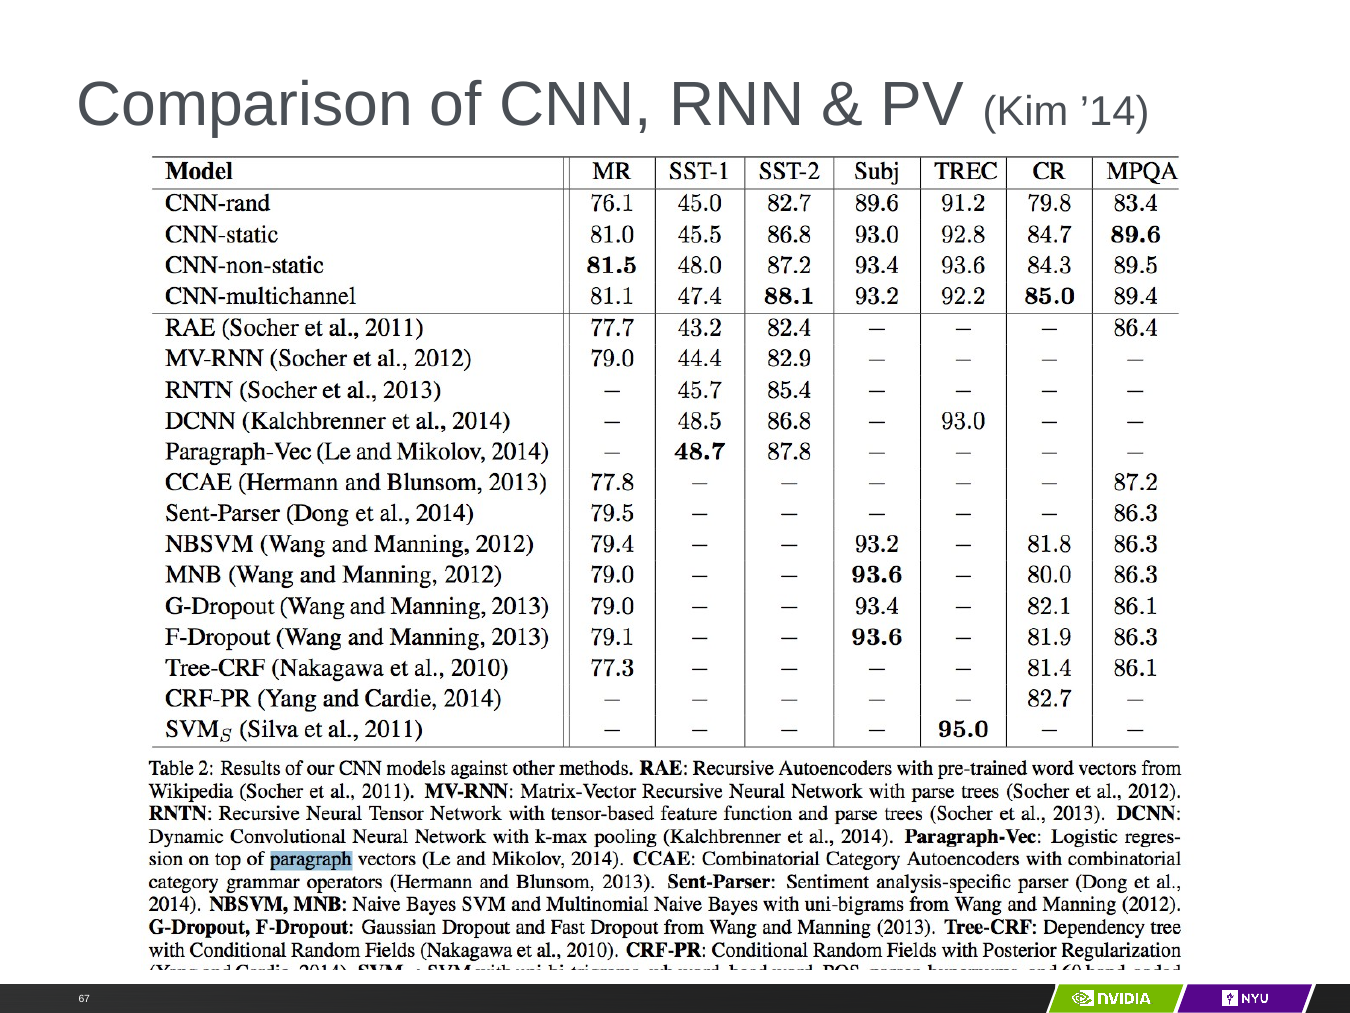

# Comparison of CNN, RNN & PV (Kim ’14)